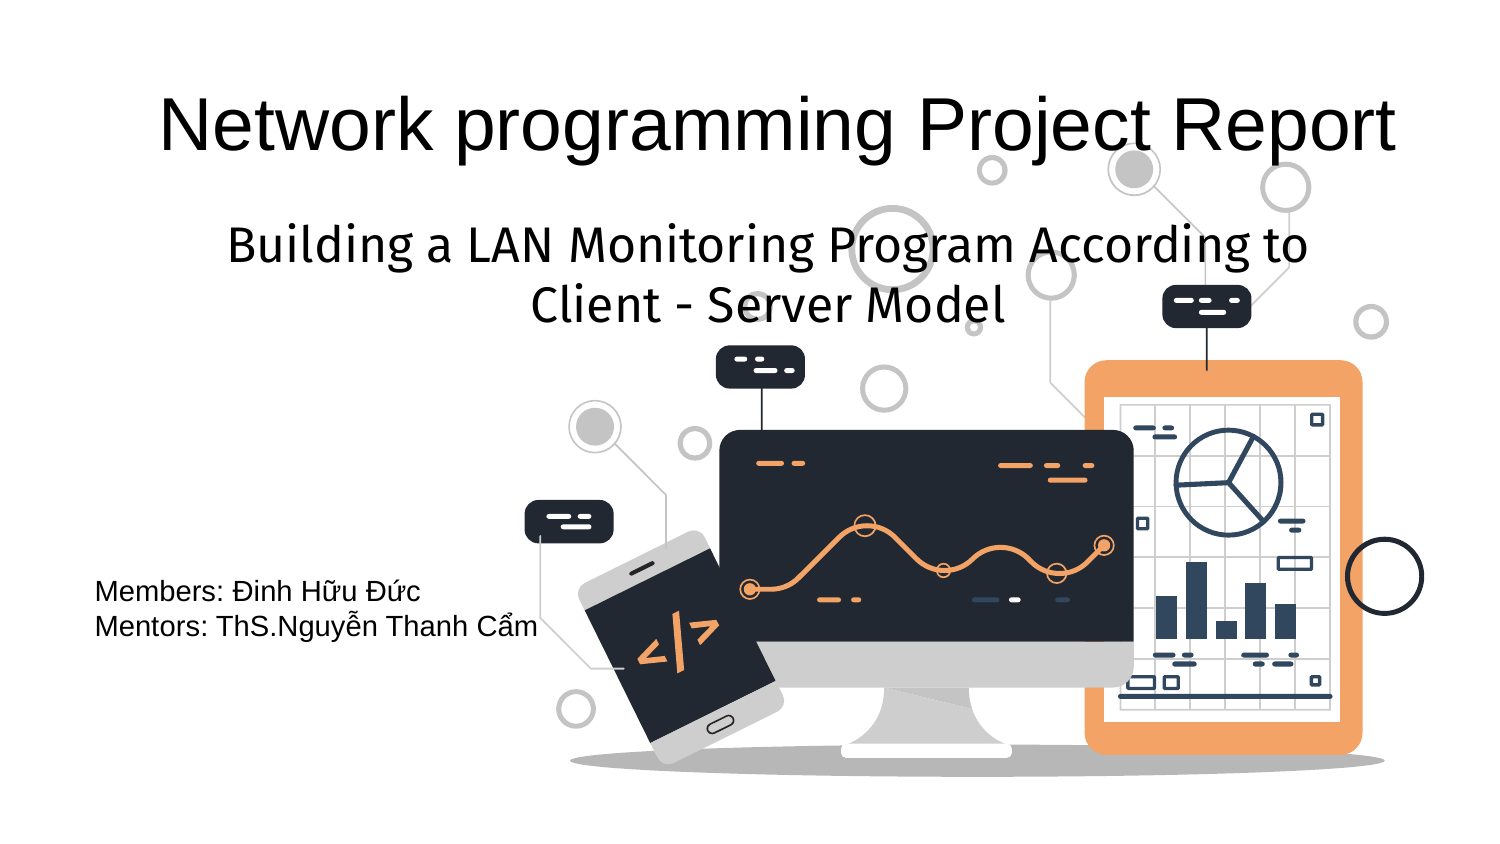

Network programming Project Report

Building a LAN Monitoring Program According to Client - Server Model
Members: Đinh Hữu Đức
Mentors: ThS.Nguyễn Thanh Cẩm